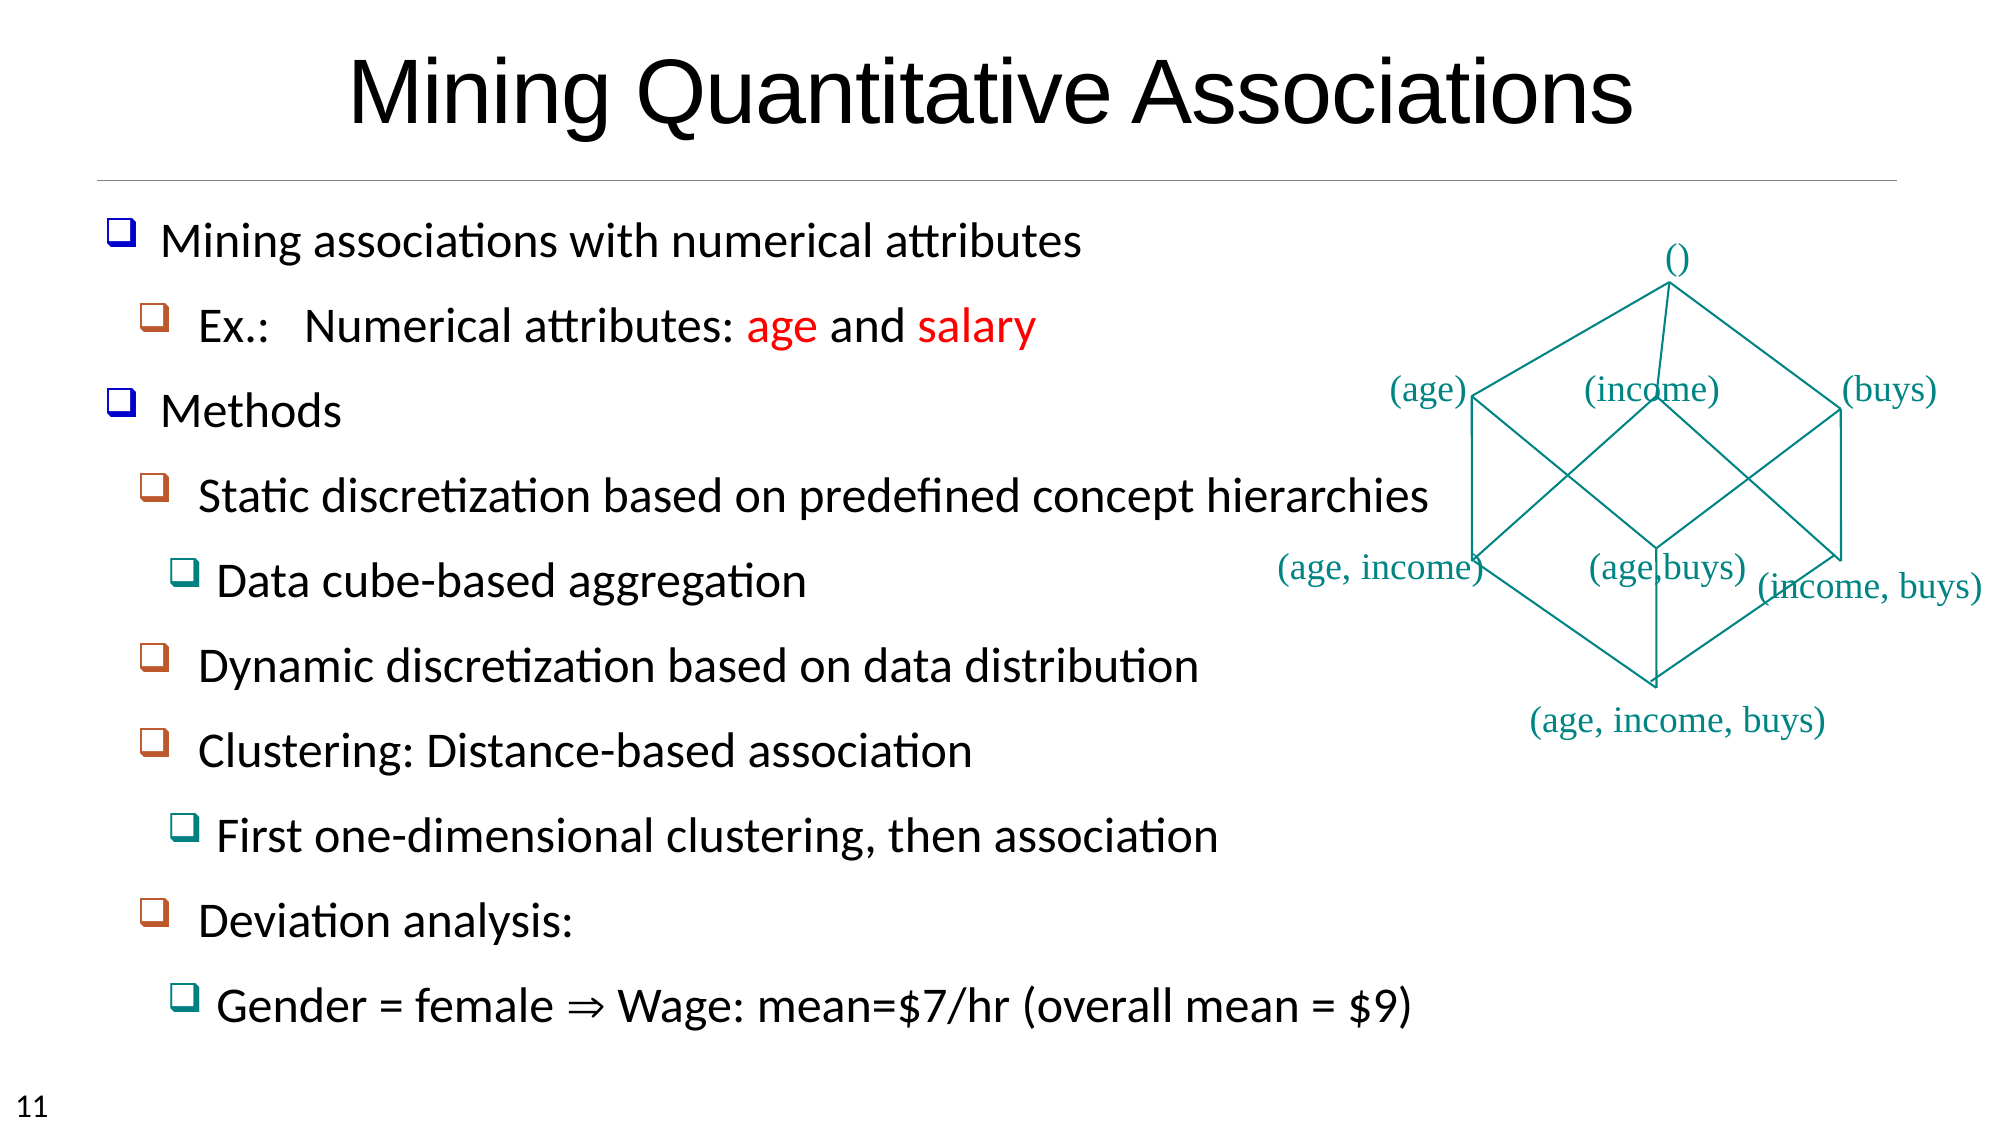

# Mining Quantitative Associations
Mining associations with numerical attributes
Ex.:   Numerical attributes: age and salary
Methods
Static discretization based on predefined concept hierarchies
Data cube-based aggregation
Dynamic discretization based on data distribution
Clustering: Distance-based association
First one-dimensional clustering, then association
Deviation analysis:
Gender = female ⇒ Wage: mean=$7/hr (overall mean = $9)
()

(age)
(income)
(buys)

(age, income)
(age,buys)

(income, buys)
(age, income, buys)